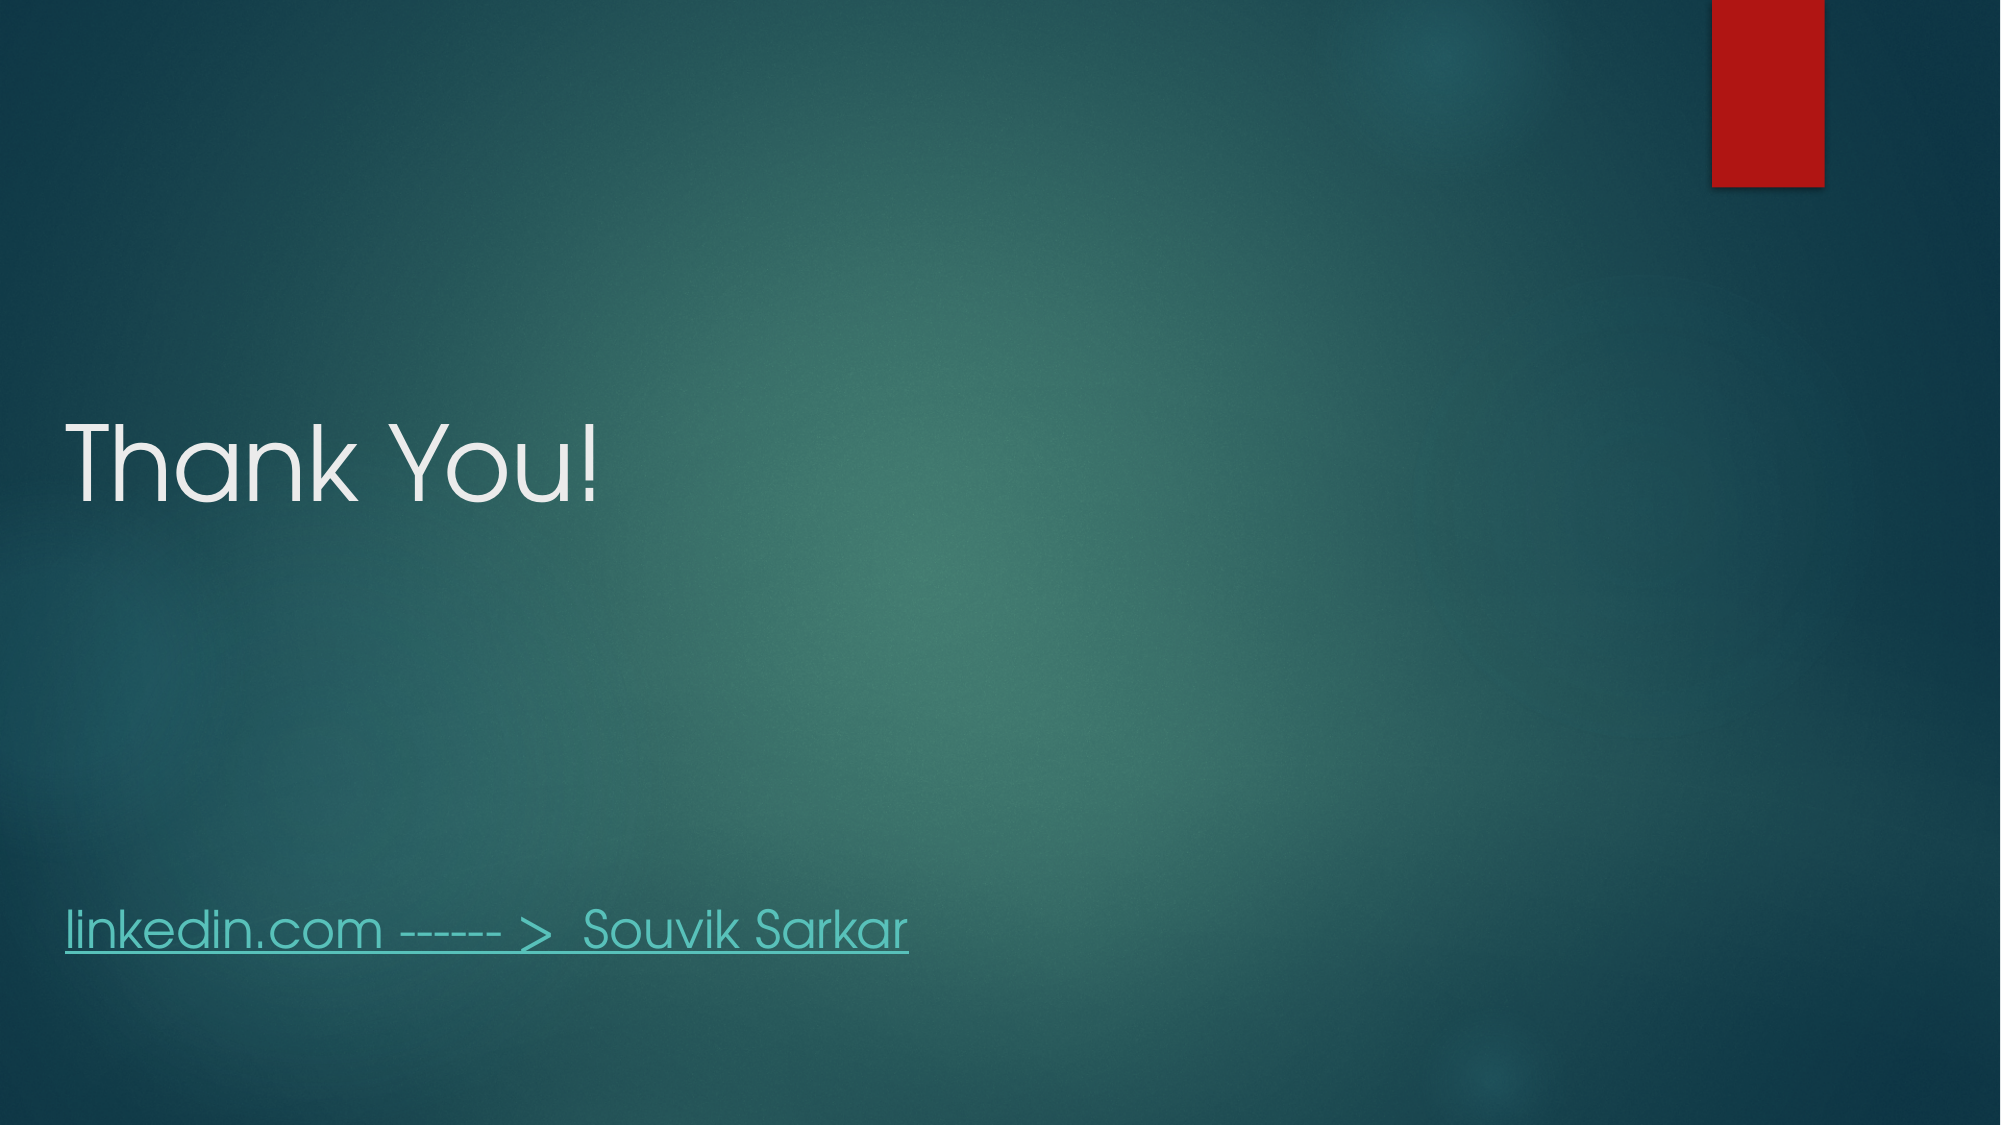

# Thank You! linkedin.com ------ >  Souvik Sarkar